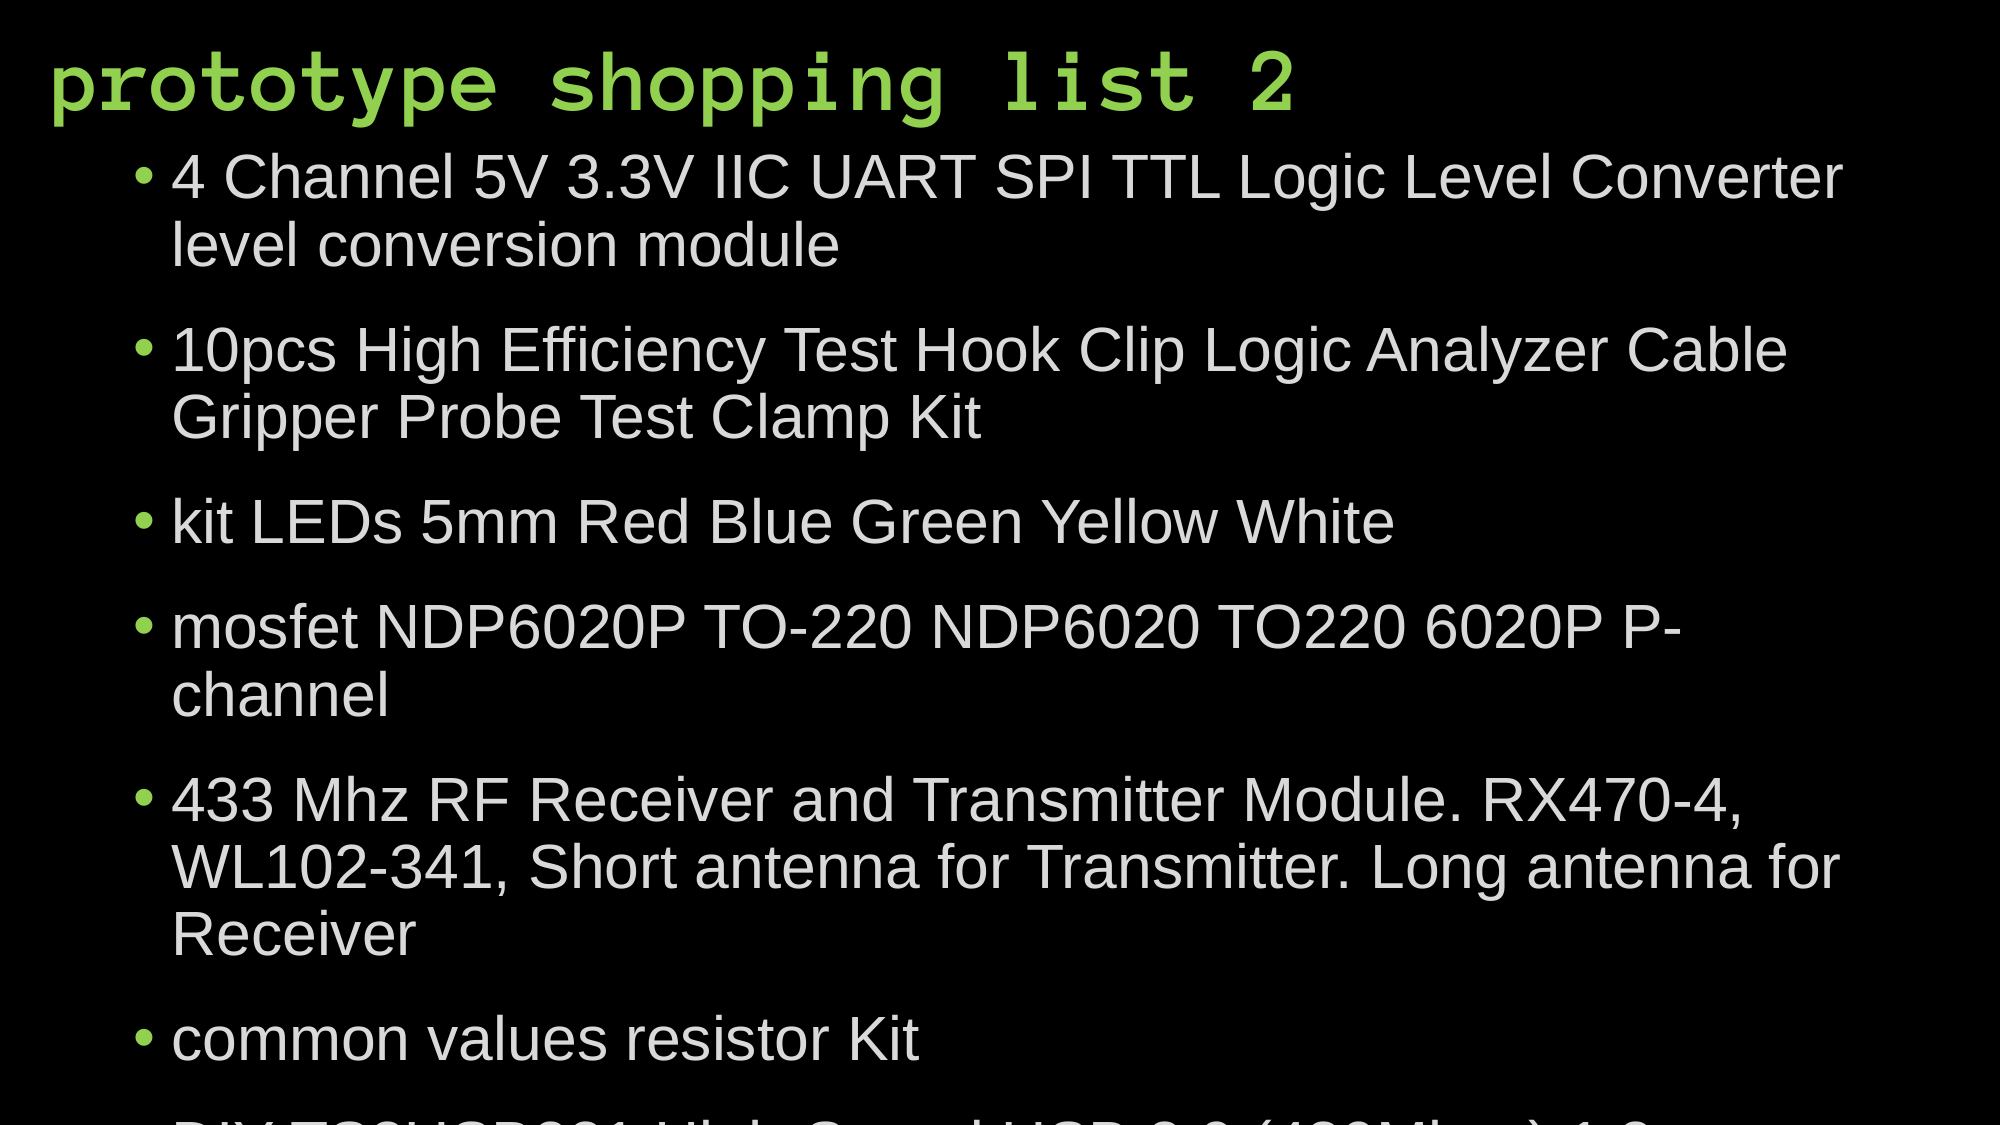

# prototype shopping list 2
4 Channel 5V 3.3V IIC UART SPI TTL Logic Level Converter level conversion module
10pcs High Efficiency Test Hook Clip Logic Analyzer Cable Gripper Probe Test Clamp Kit
kit LEDs 5mm Red Blue Green Yellow White
mosfet NDP6020P TO-220 NDP6020 TO220 6020P P-channel
433 Mhz RF Receiver and Transmitter Module. RX470-4, WL102-341, Short antenna for Transmitter. Long antenna for Receiver
common values resistor Kit
DIY TS3USB221 High-Speed USB 2.0 (480Mbps) 1:2 Multiplexer To Demultiplexer Switch With Single Enable Board Module